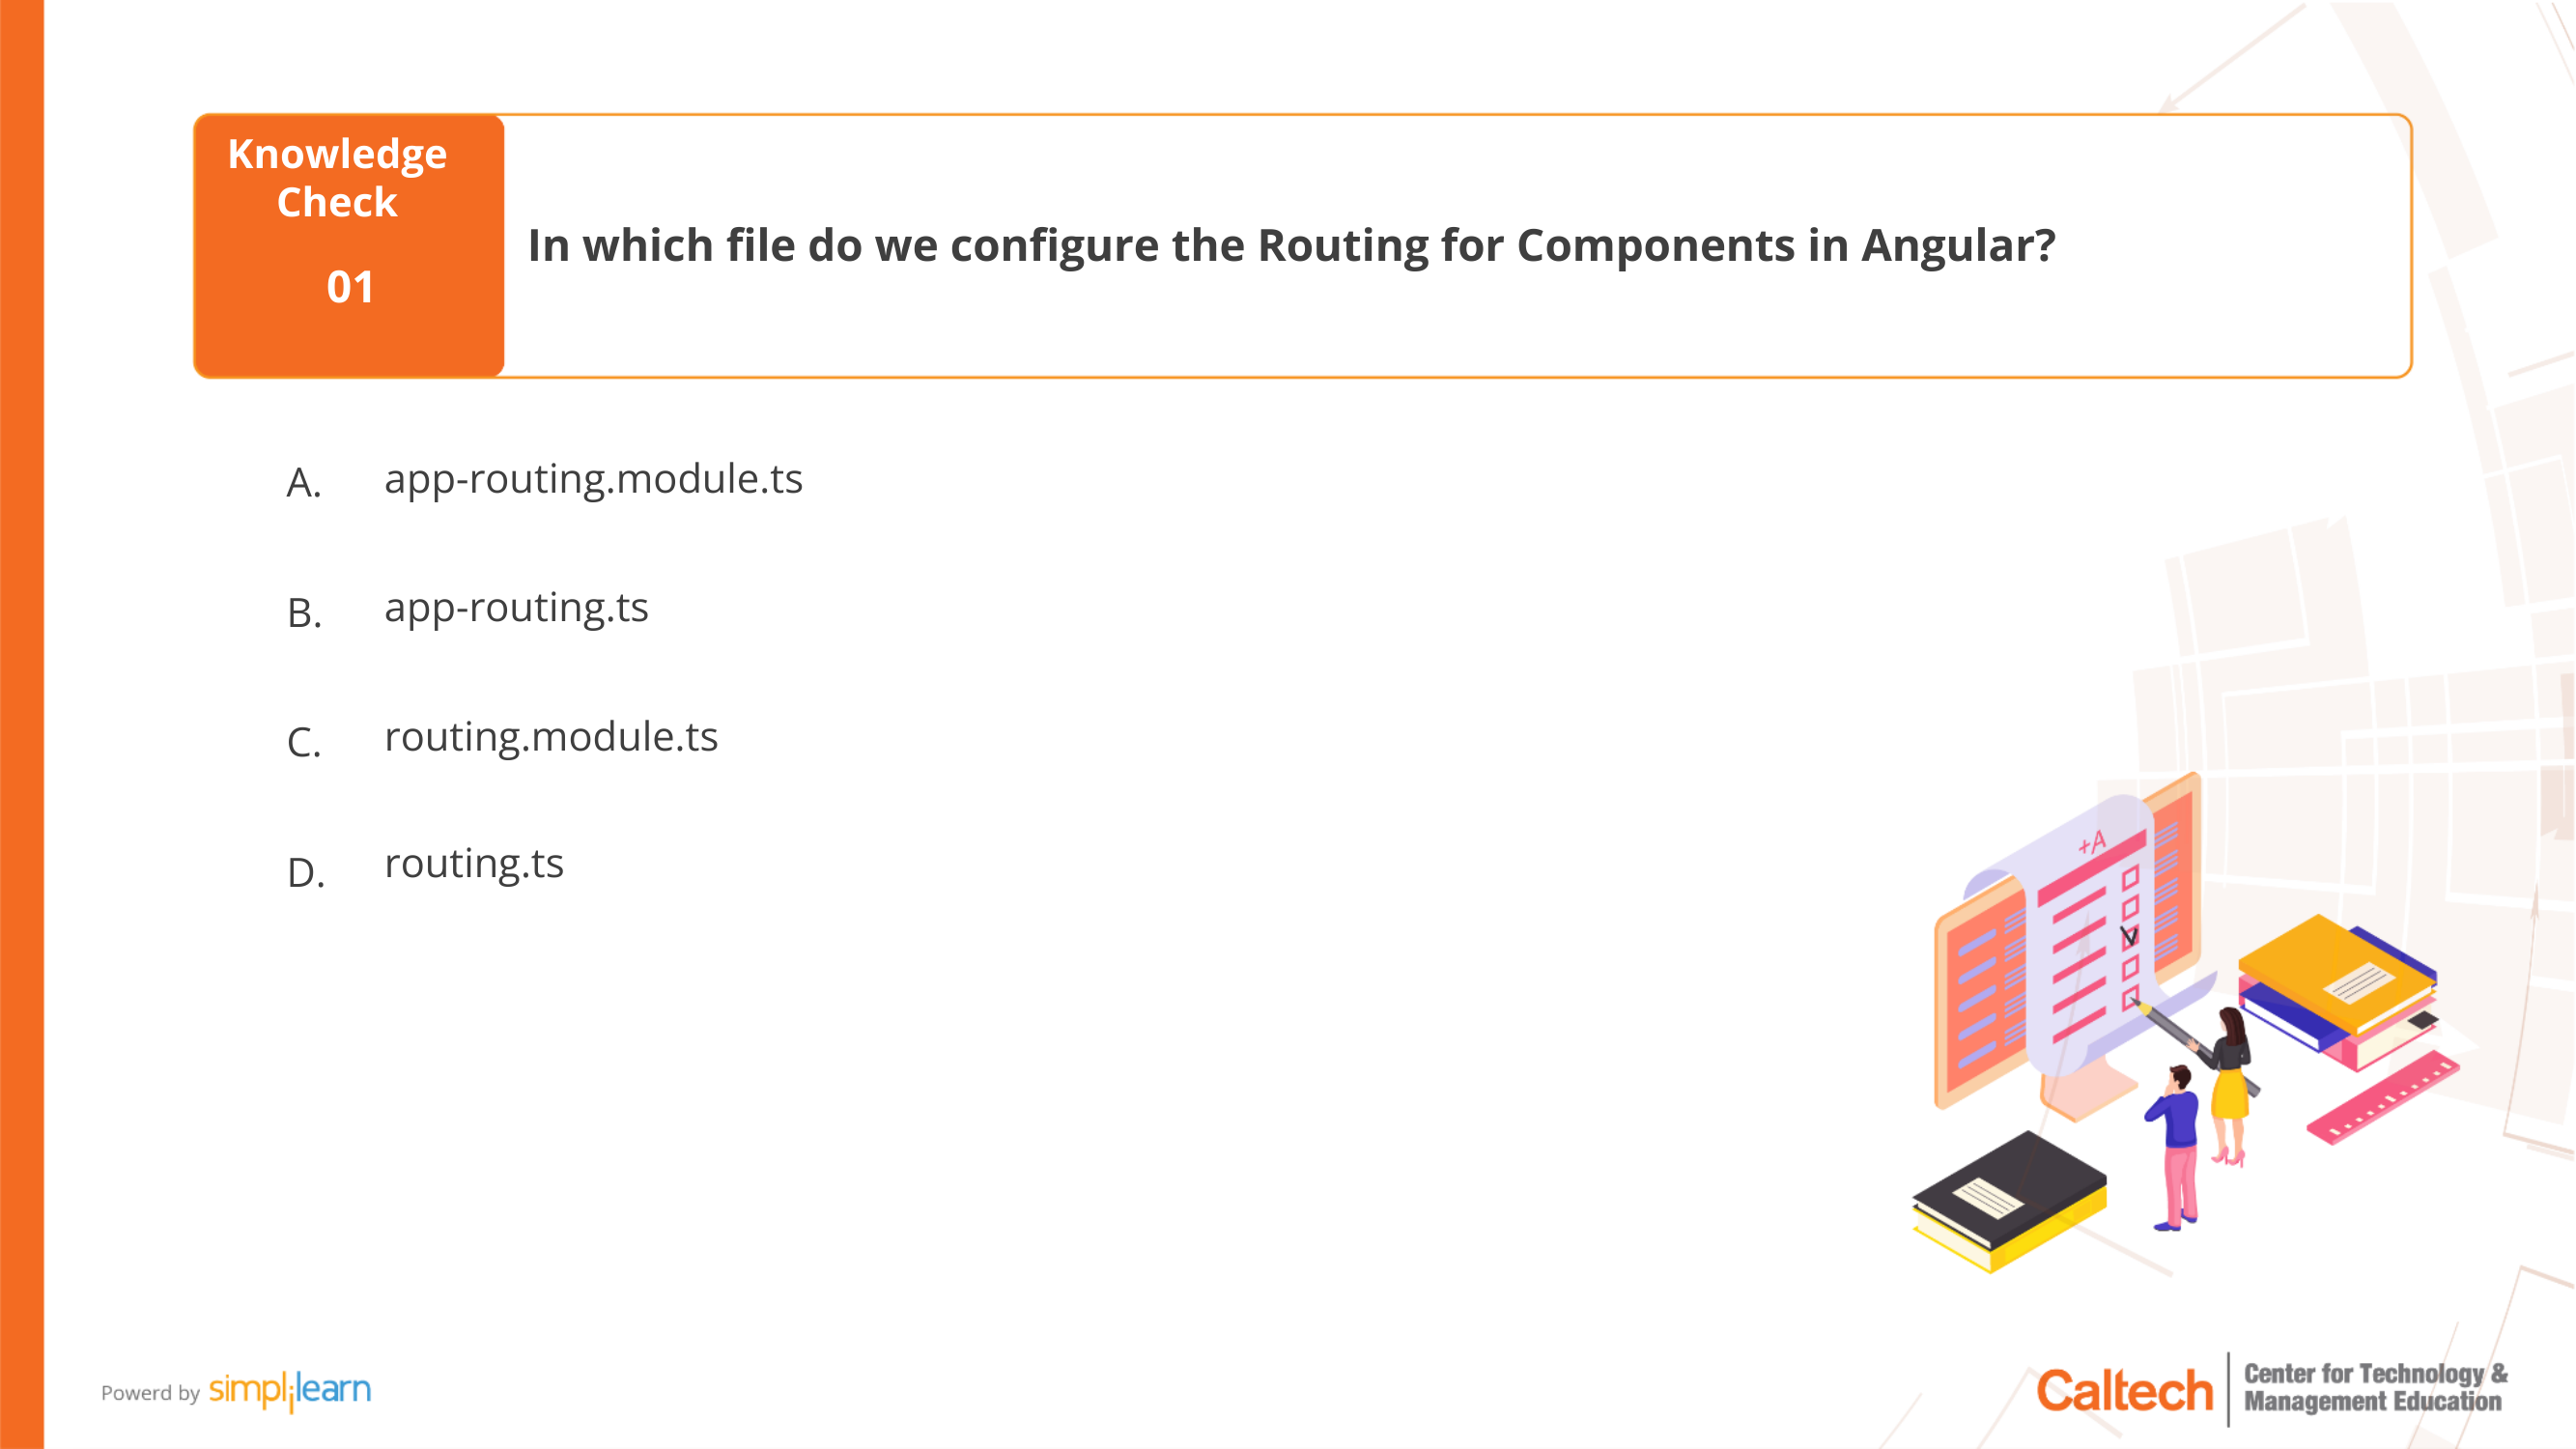

In which file do we configure the Routing for Components in Angular?
01
app-routing.module.ts
app-routing.ts
routing.module.ts
routing.ts